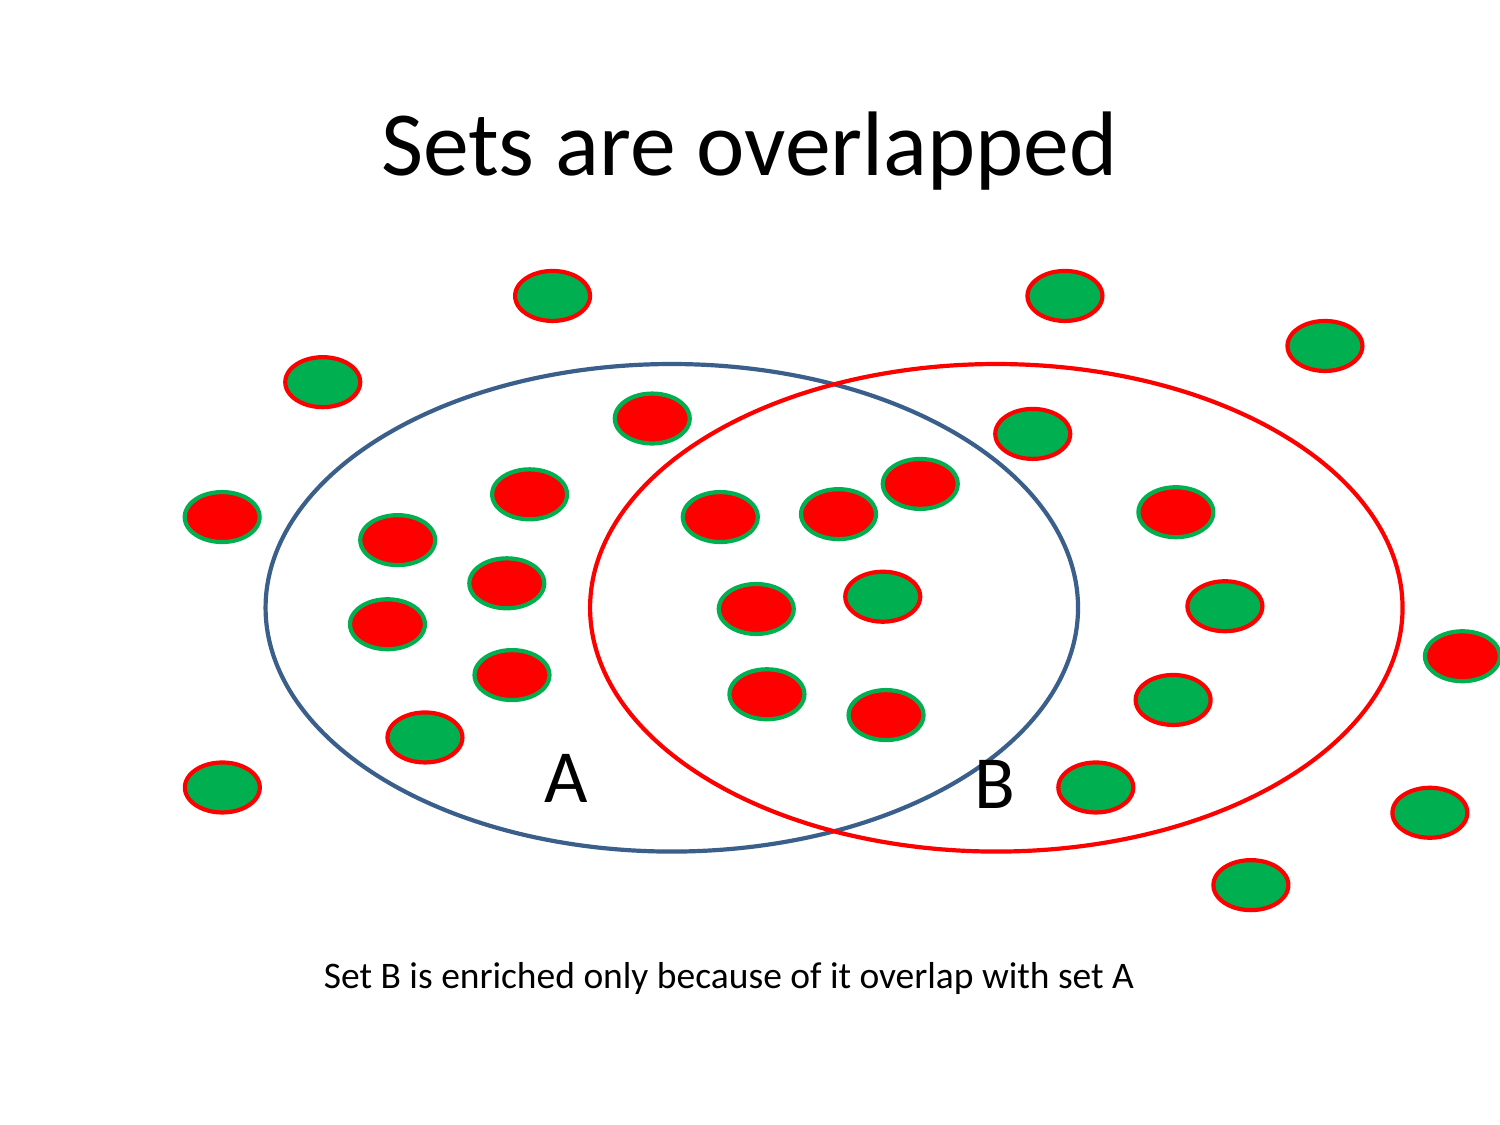

# Sets are overlapped

A
B

Set B is enriched only because of it overlap with set A